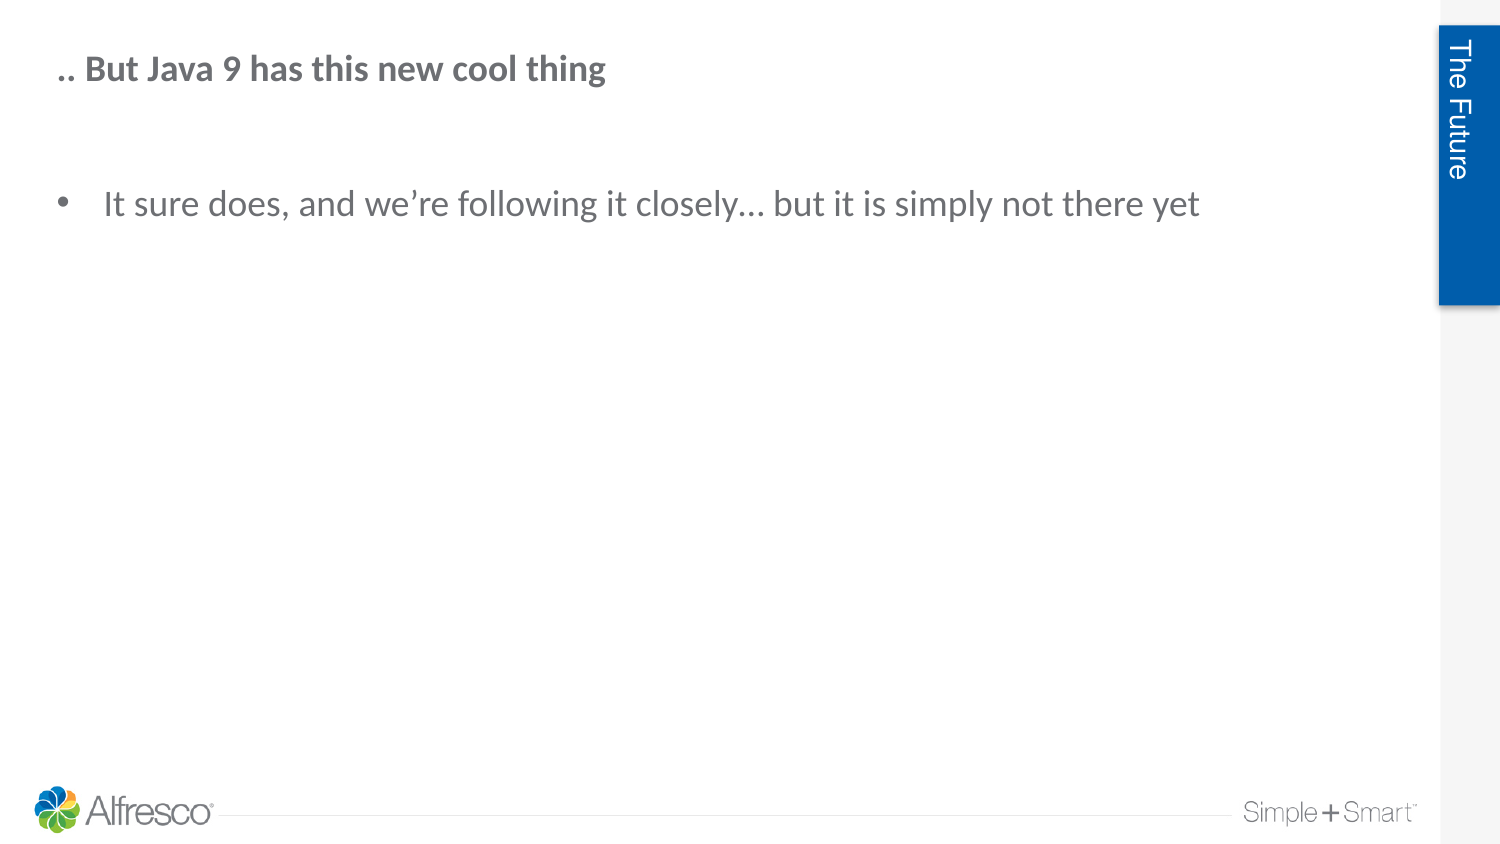

The Future
.. But Java 9 has this new cool thing

It sure does, and we’re following it closely… but it is simply not there yet